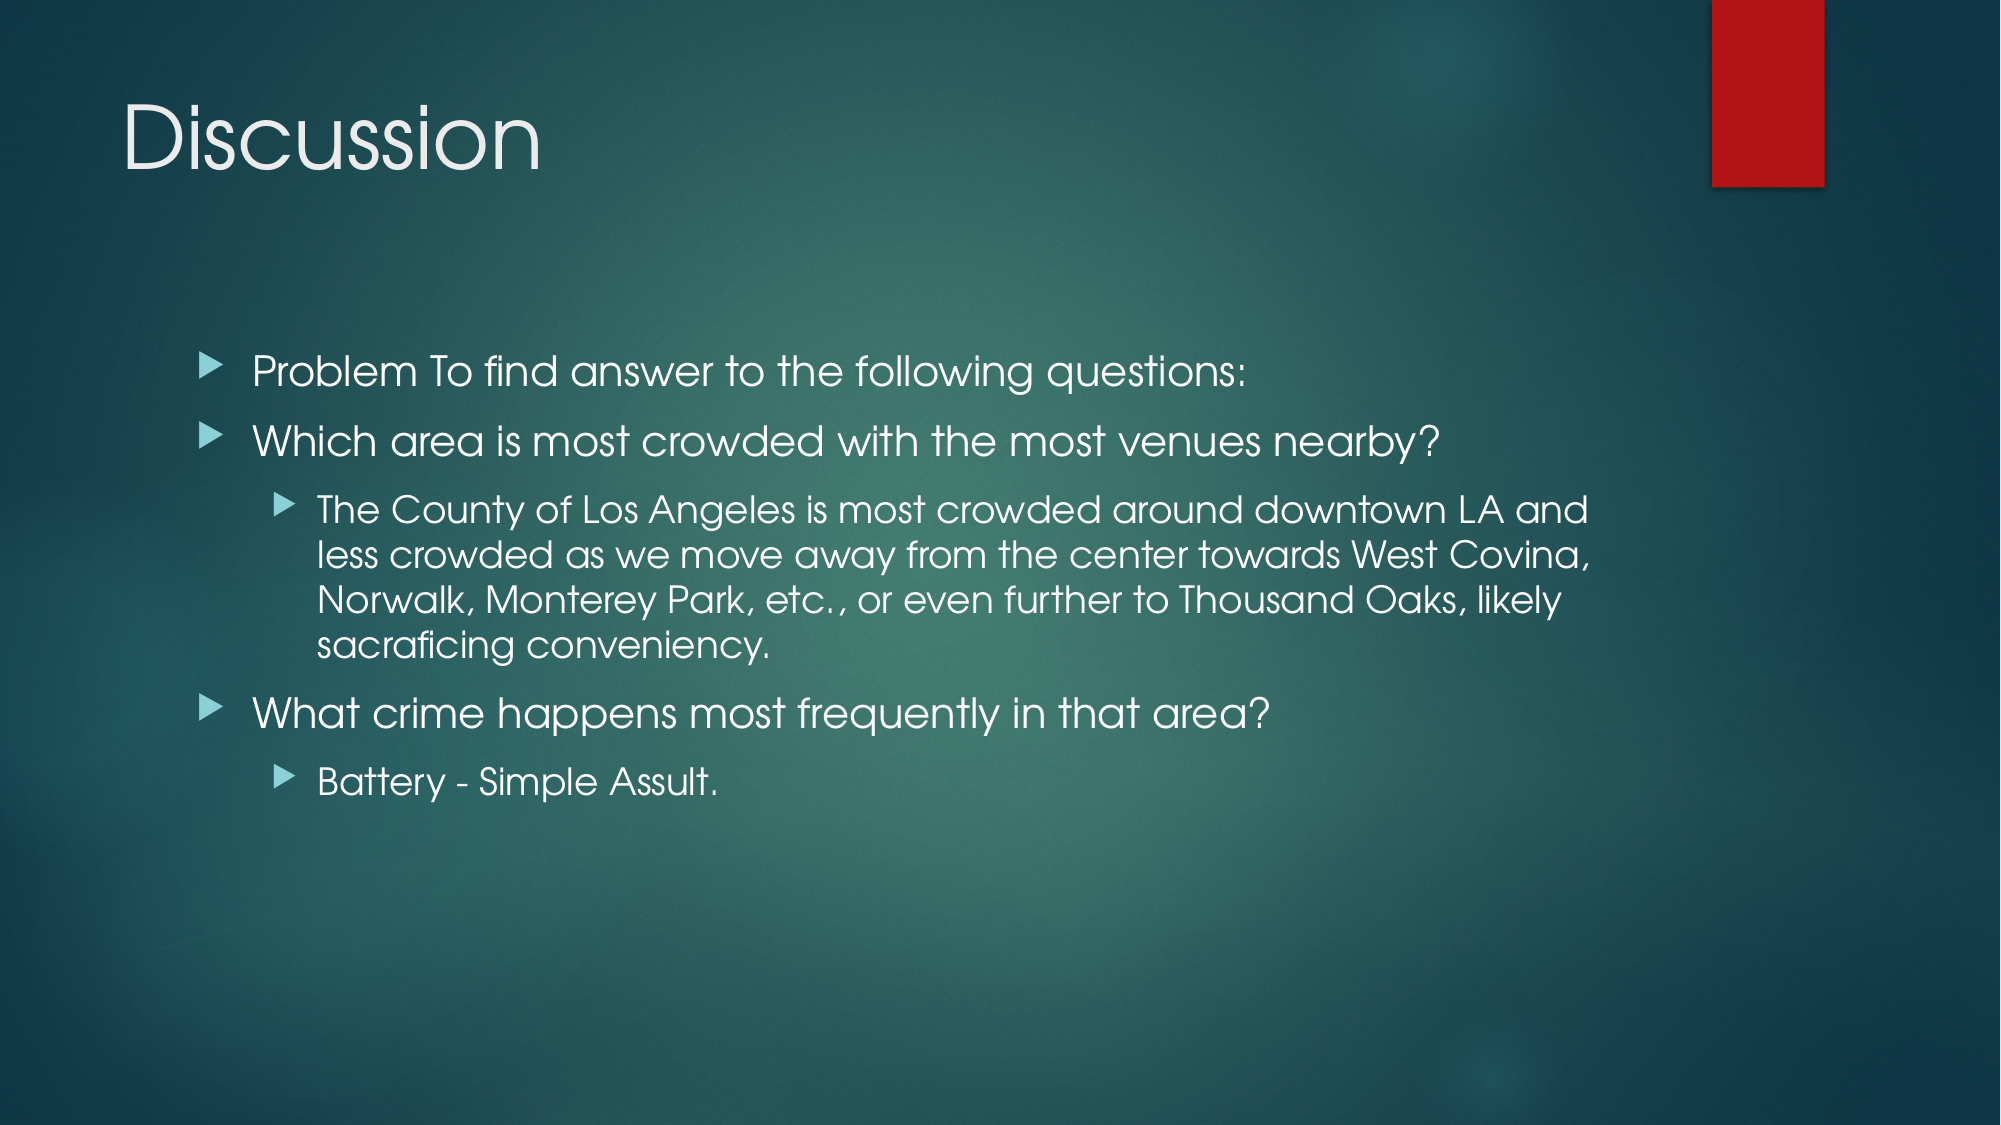

# Discussion
Problem To find answer to the following questions:
Which area is most crowded with the most venues nearby?
The County of Los Angeles is most crowded around downtown LA and less crowded as we move away from the center towards West Covina, Norwalk, Monterey Park, etc., or even further to Thousand Oaks, likely sacraficing conveniency.
What crime happens most frequently in that area?
Battery - Simple Assult.